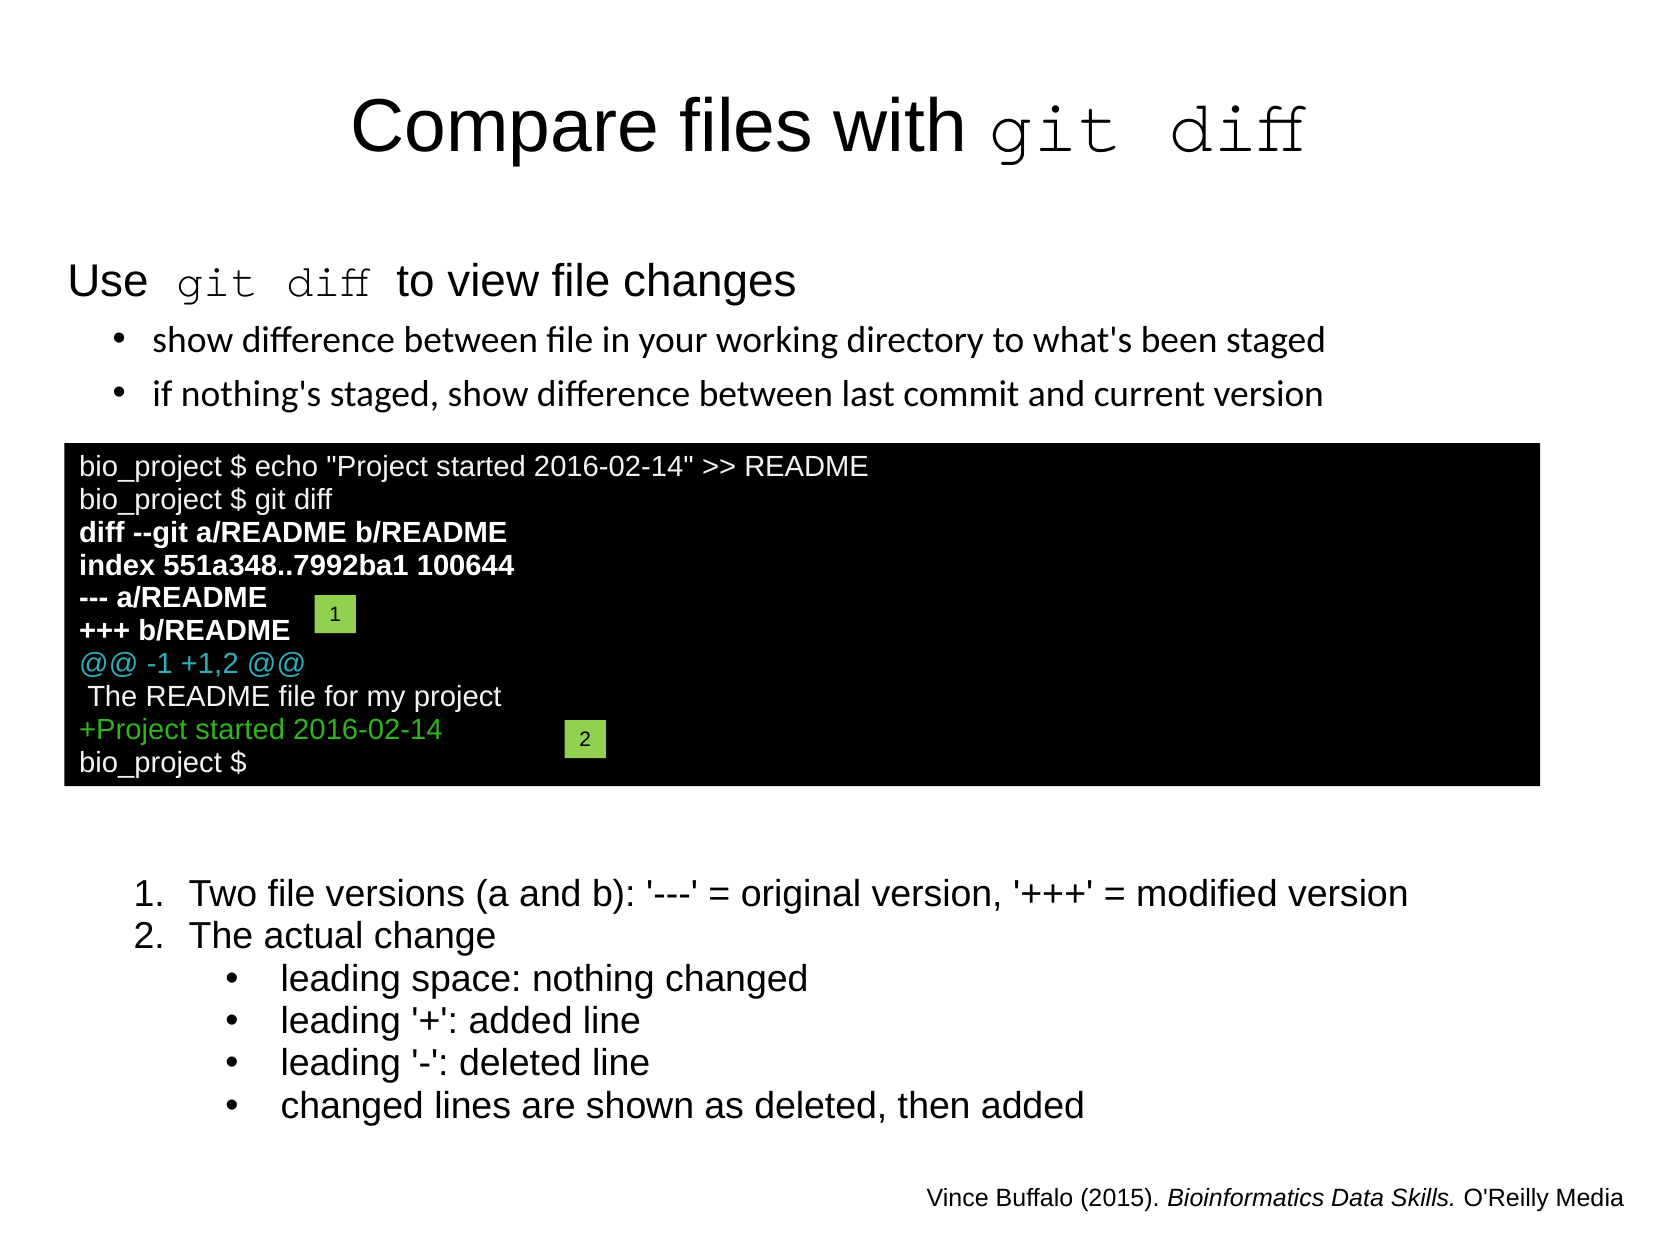

Compare files with git diff
Use git diff to view file changes
show difference between file in your working directory to what's been staged
if nothing's staged, show difference between last commit and current version
bio_project $ echo "Project started 2016-02-14" >> README
bio_project $ git diff
diff --git a/README b/README
index 551a348..7992ba1 100644
--- a/README
+++ b/README
@@ -1 +1,2 @@
 The README file for my project
+Project started 2016-02-14
bio_project $
1
2
Two file versions (a and b): '---' = original version, '+++' = modified version
The actual change
leading space: nothing changed
leading '+': added line
leading '-': deleted line
changed lines are shown as deleted, then added
Vince Buffalo (2015). Bioinformatics Data Skills. O'Reilly Media